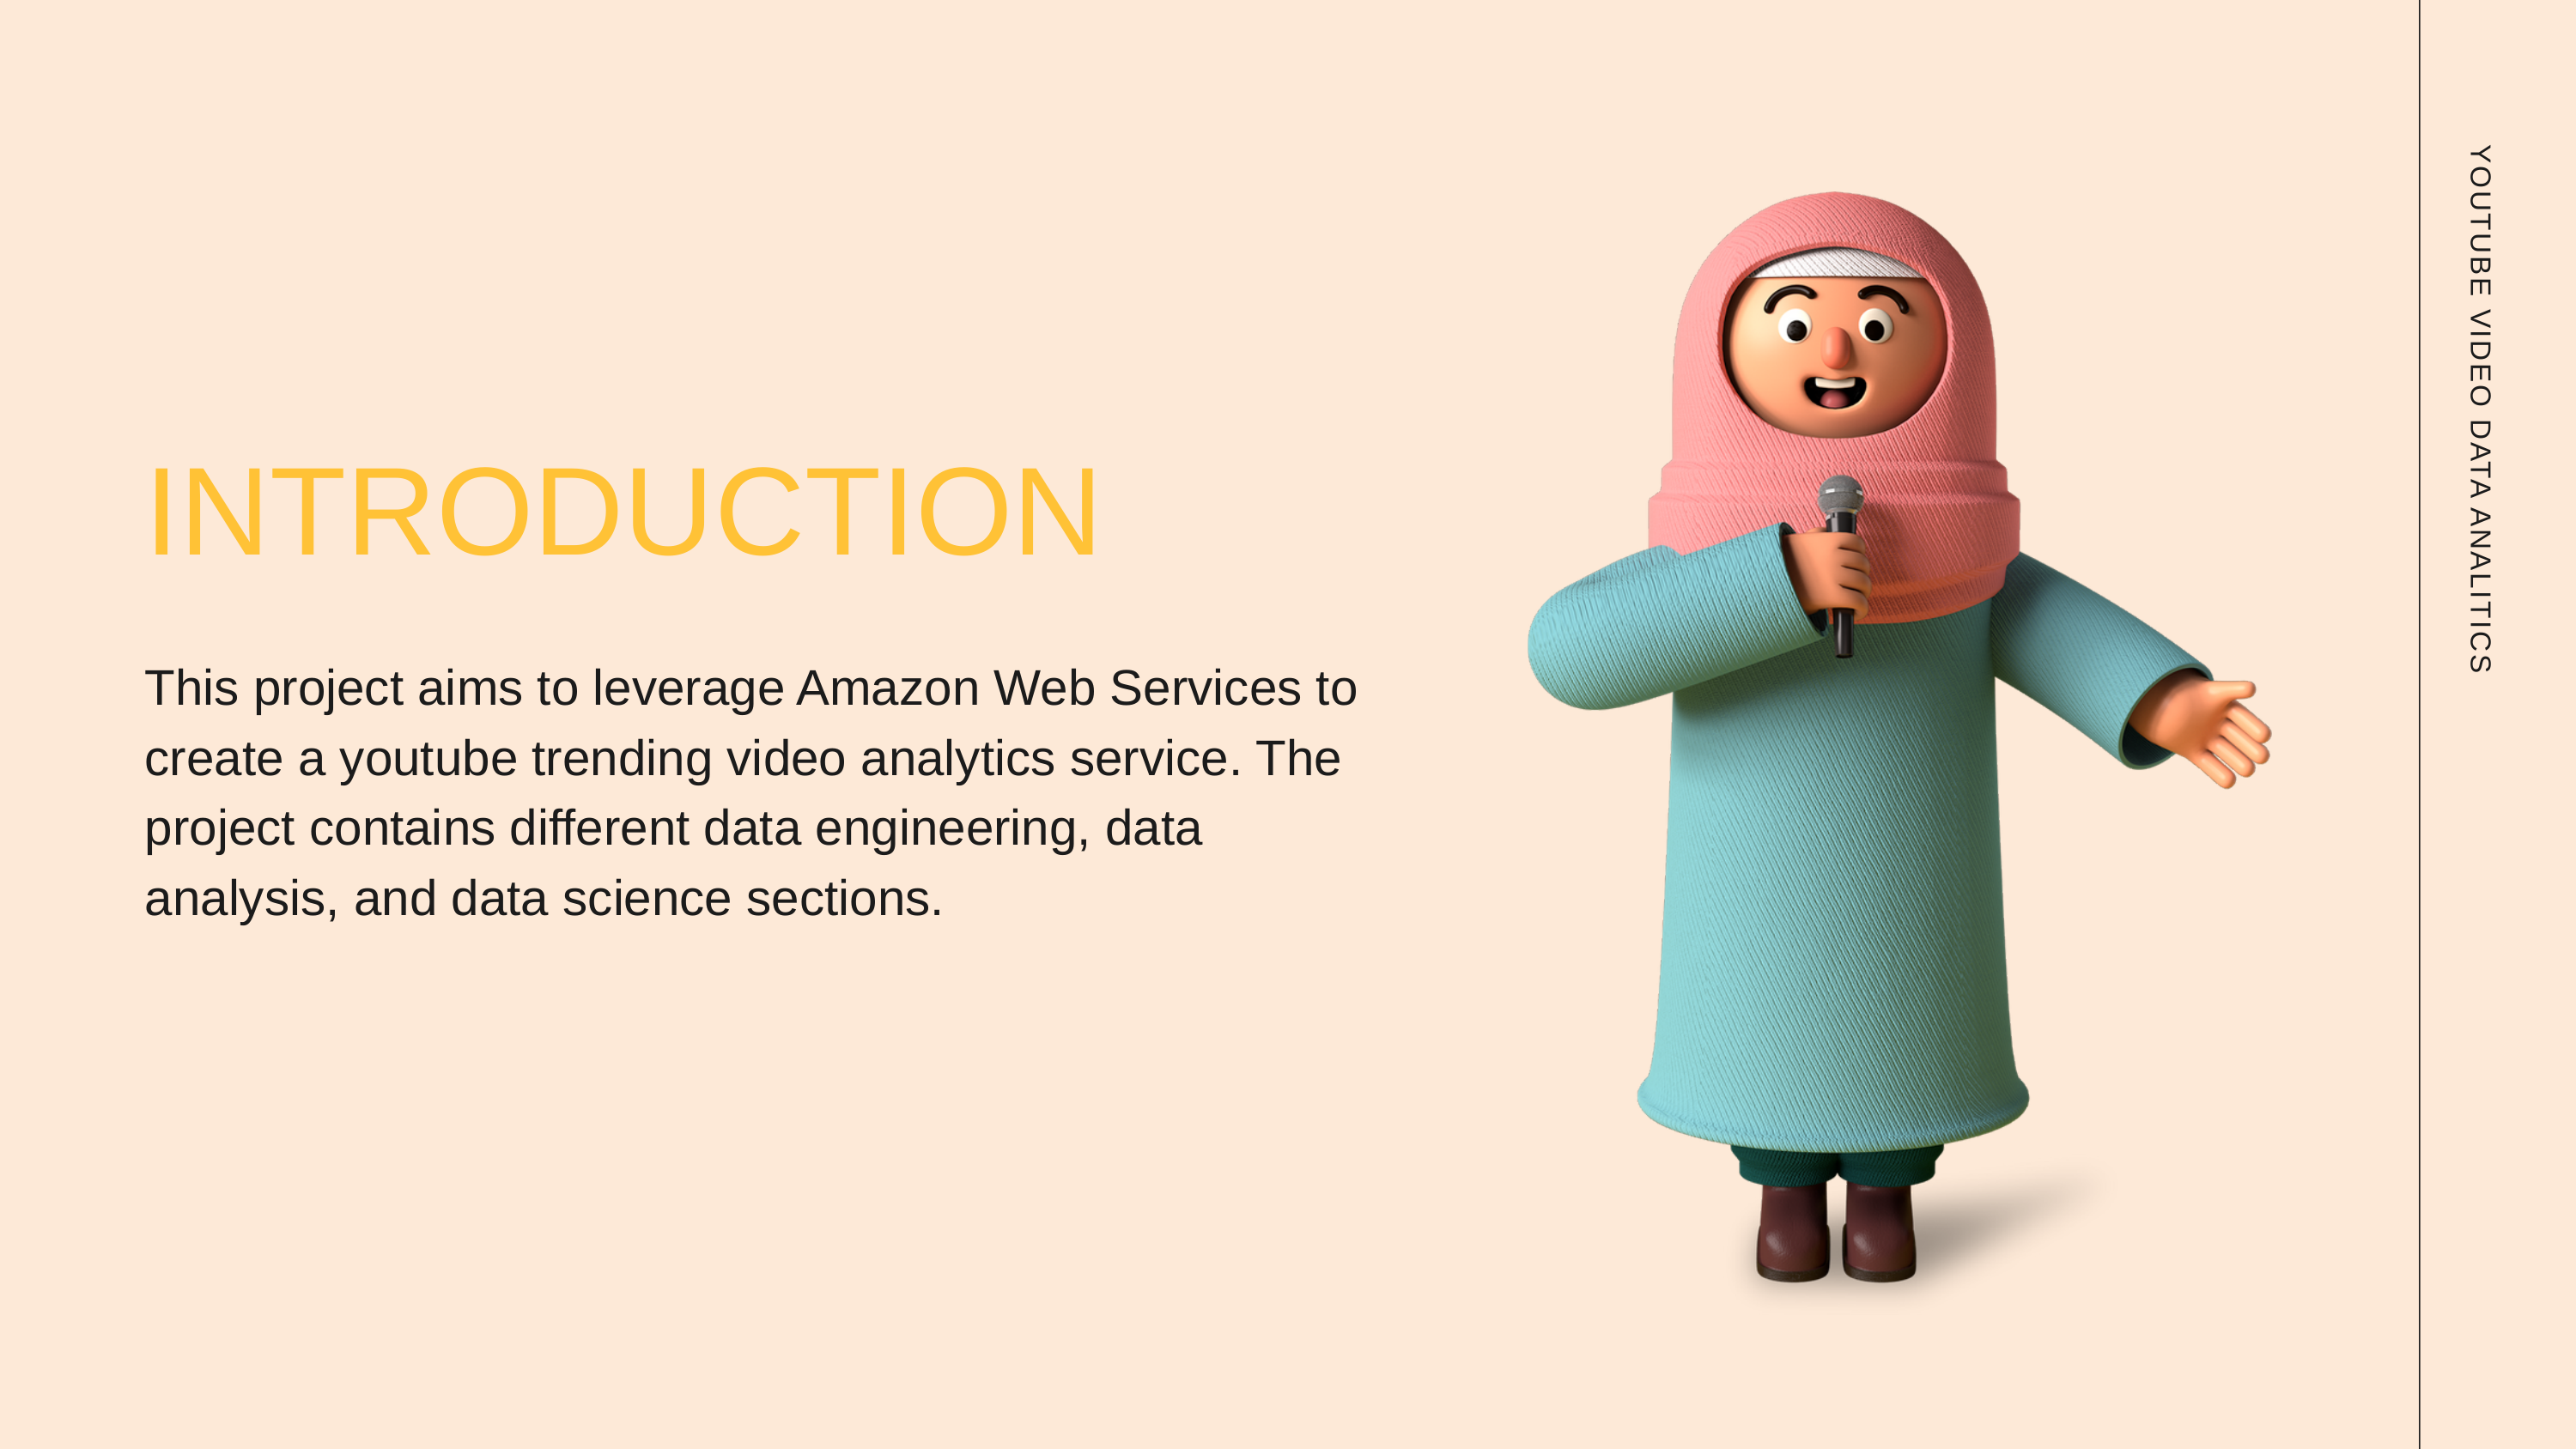

INTRODUCTION
This project aims to leverage Amazon Web Services to create a youtube trending video analytics service. The project contains different data engineering, data analysis, and data science sections.
YOUTUBE VIDEO DATA ANALITICS